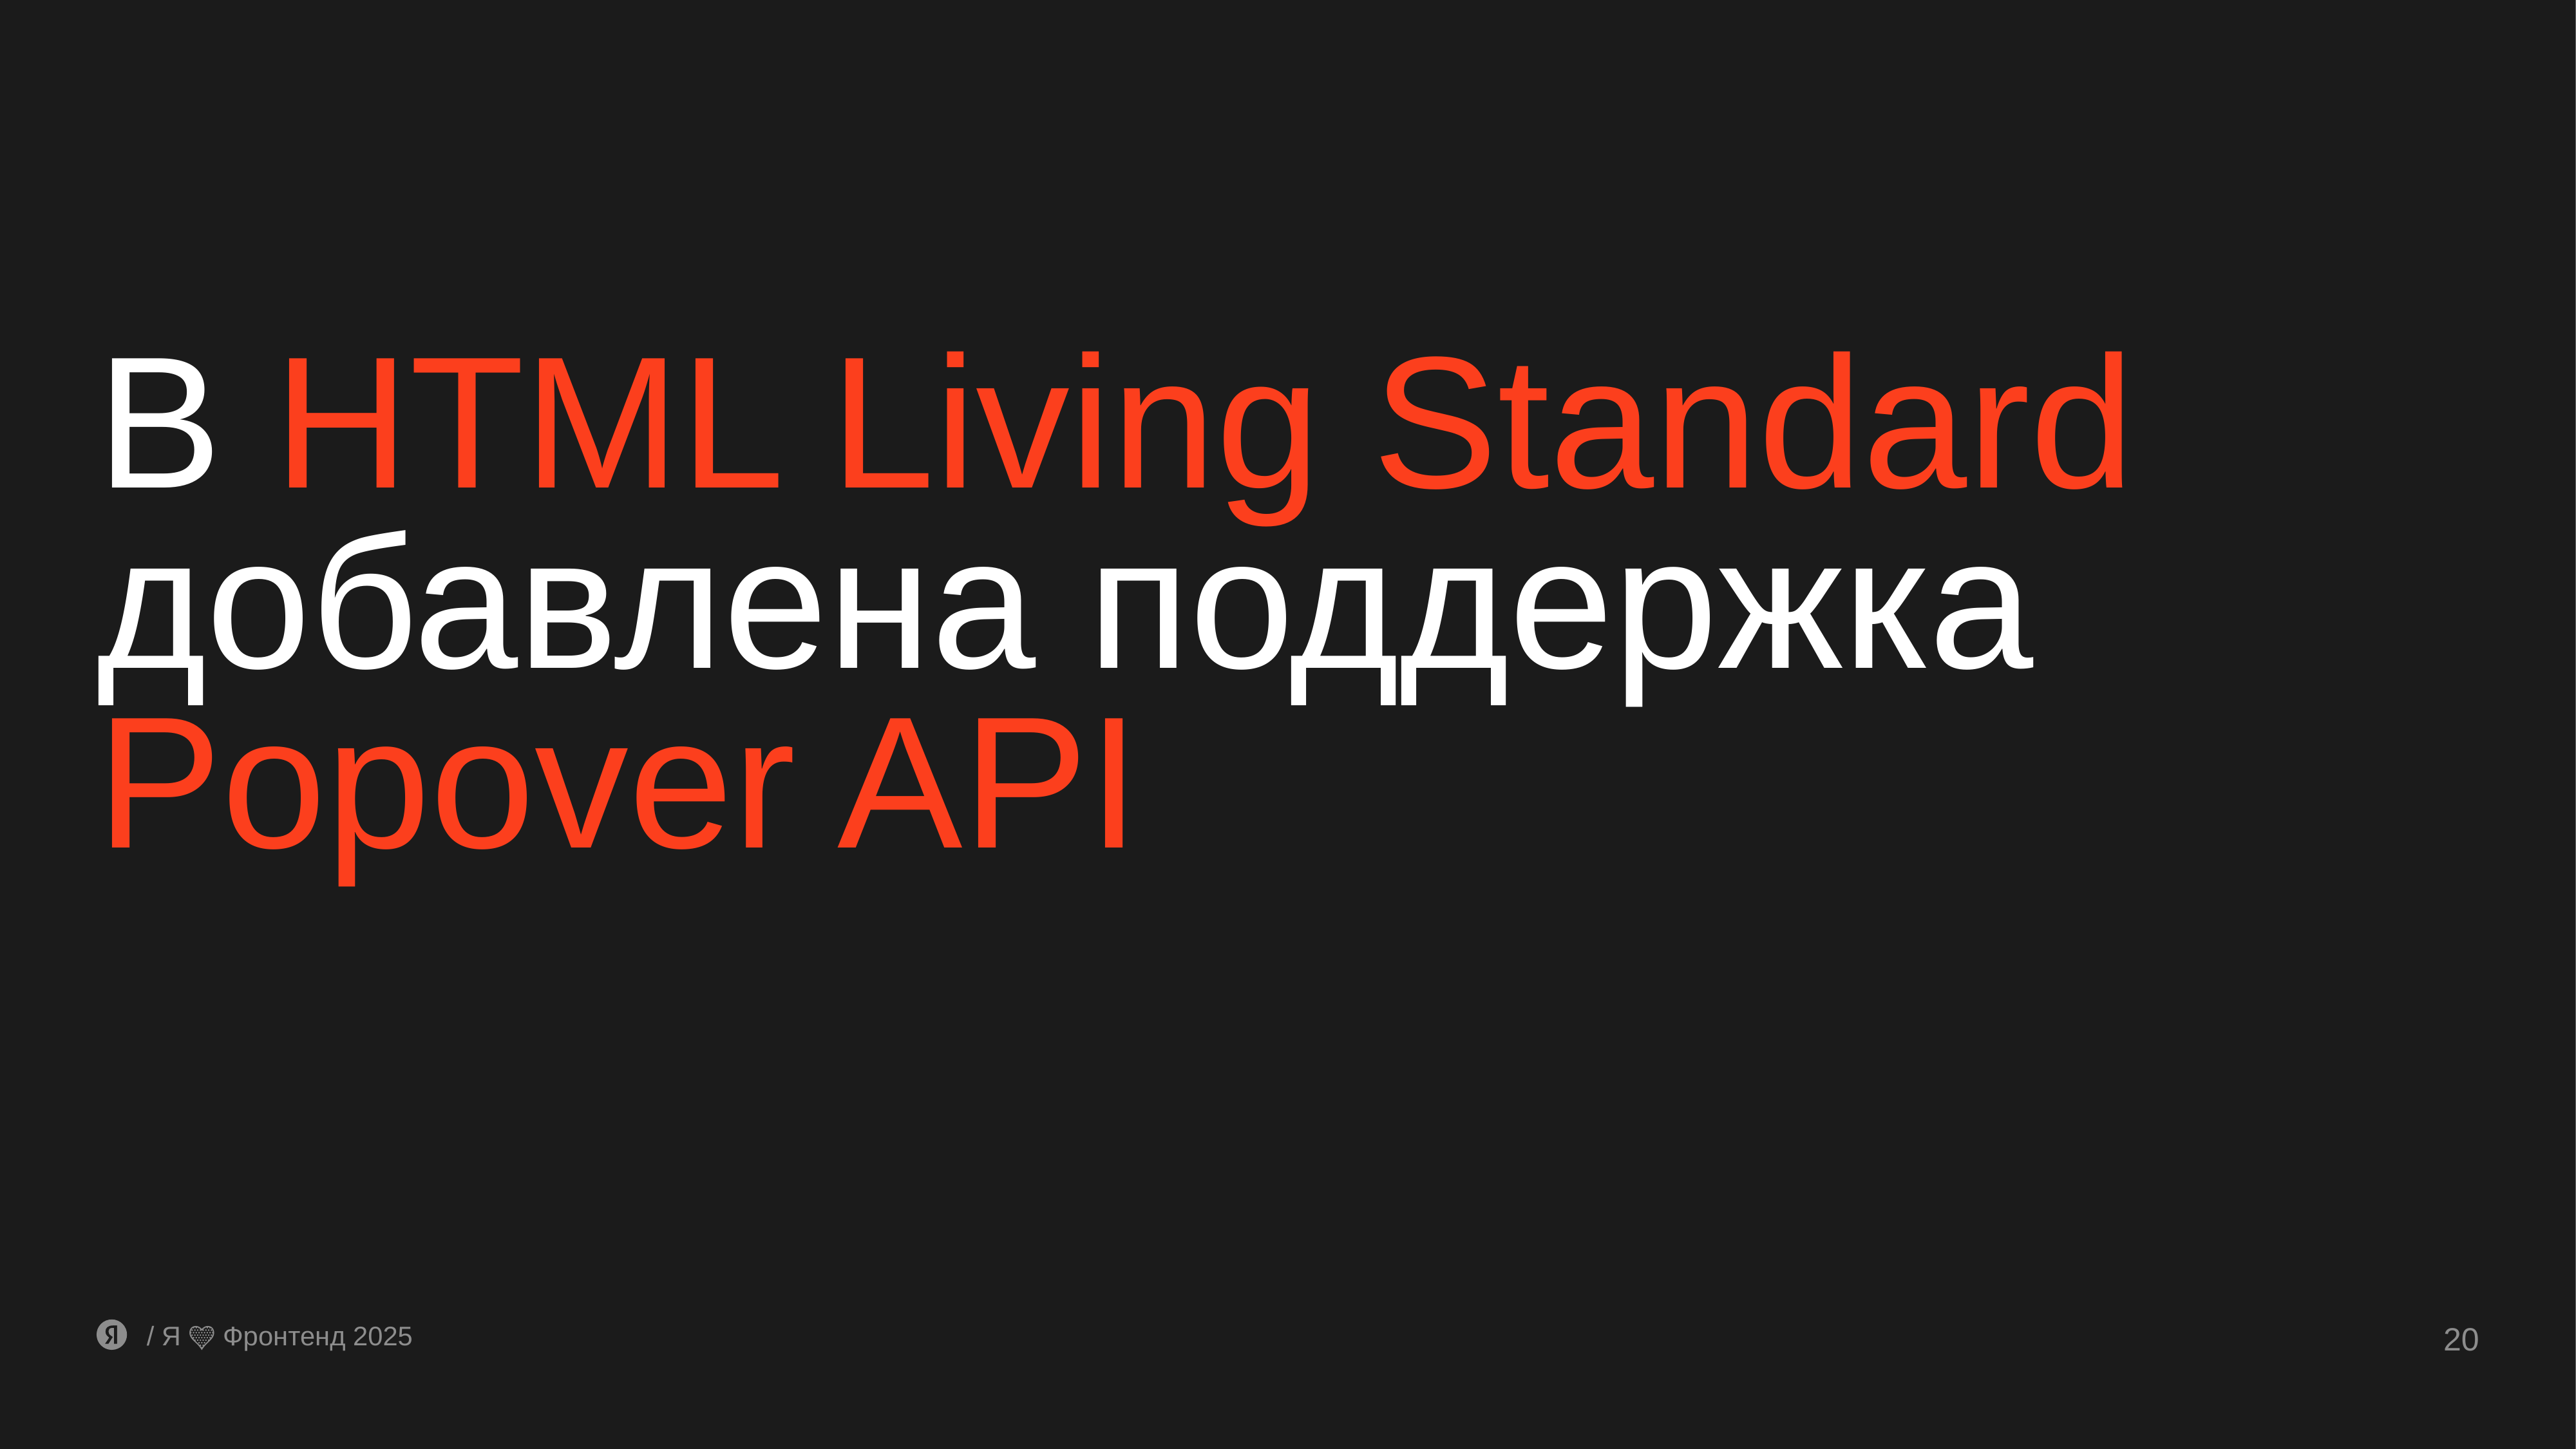

# В HTML Living Standard добавлена поддержка Popover API
/ Я 💛 Фронтенд 2025
20